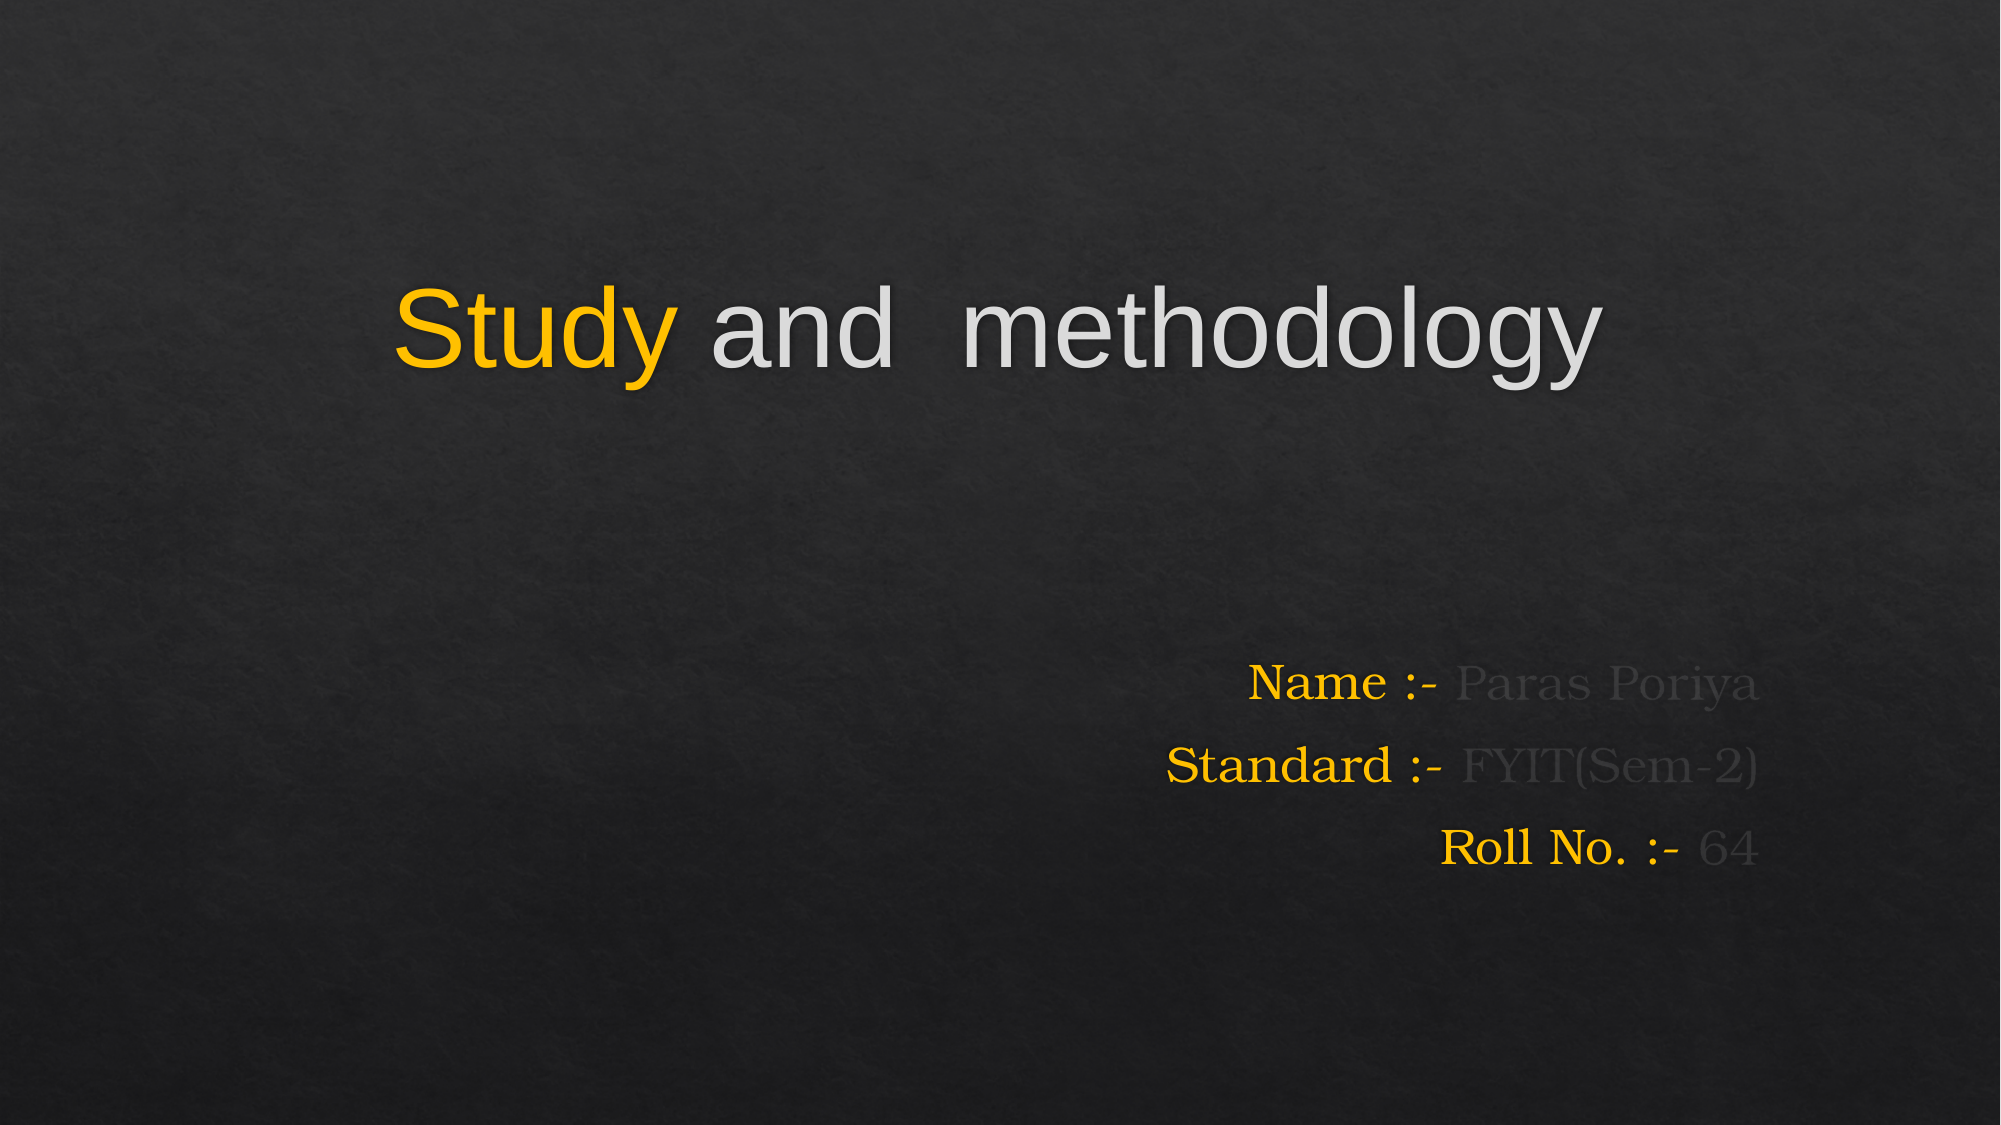

# Study and  methodology
                           Name :- Paras Poriya
                           Standard :- FYIT(Sem-2)
                           Roll No. :- 64